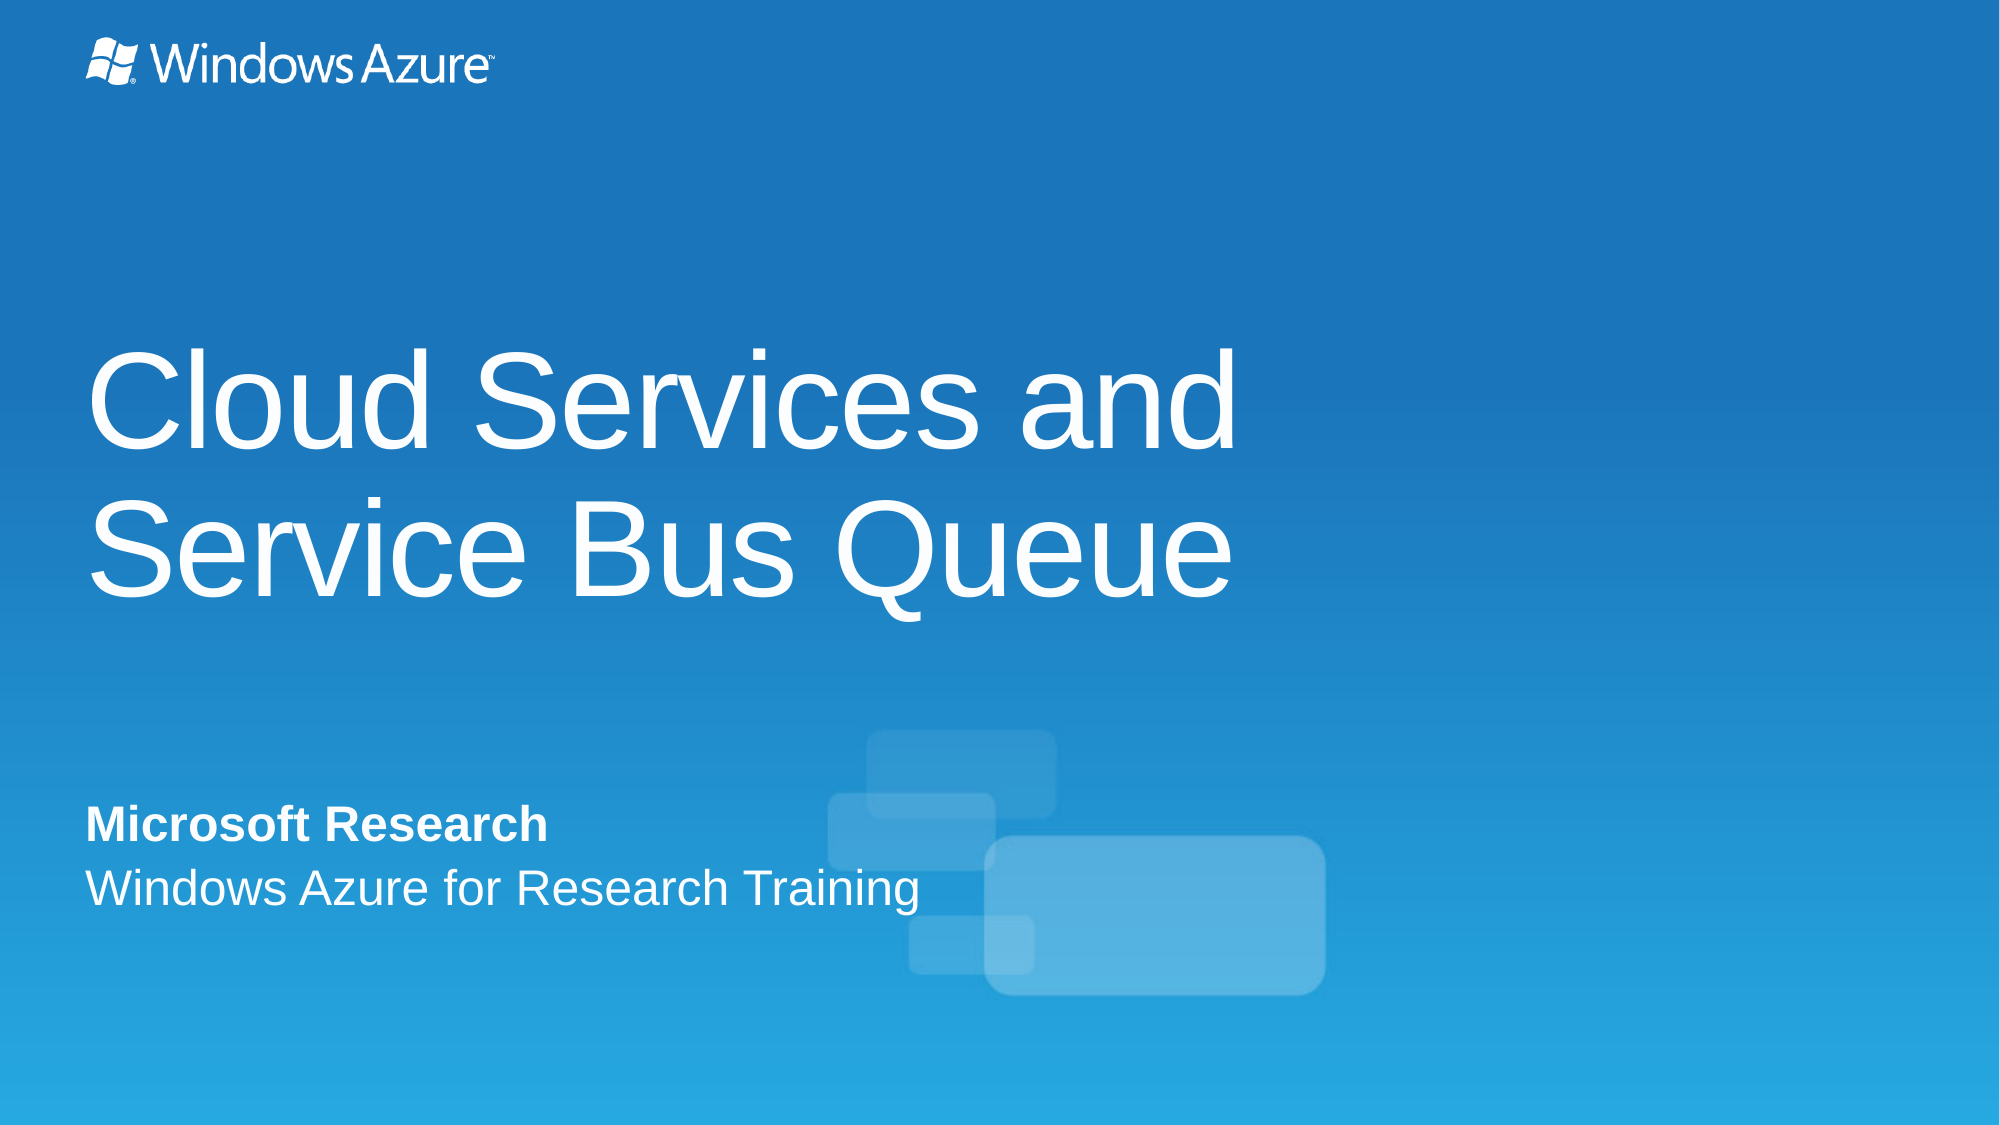

# Cloud Services and Service Bus Queue
Microsoft Research
Windows Azure for Research Training